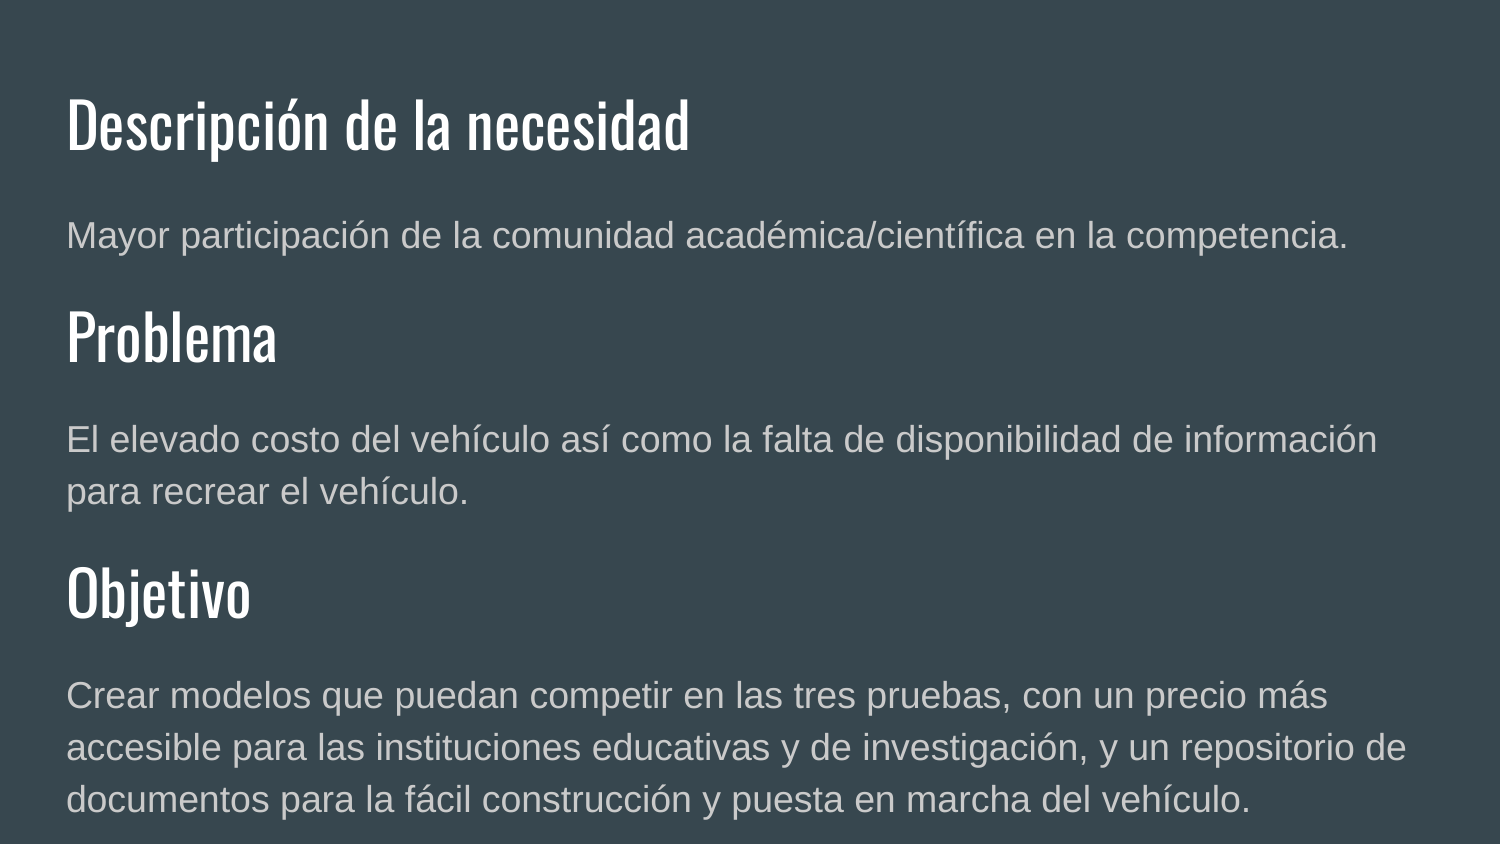

# Descripción de la necesidad
Mayor participación de la comunidad académica/científica en la competencia.
Problema
El elevado costo del vehículo así como la falta de disponibilidad de información para recrear el vehículo.
Objetivo
Crear modelos que puedan competir en las tres pruebas, con un precio más accesible para las instituciones educativas y de investigación, y un repositorio de documentos para la fácil construcción y puesta en marcha del vehículo.